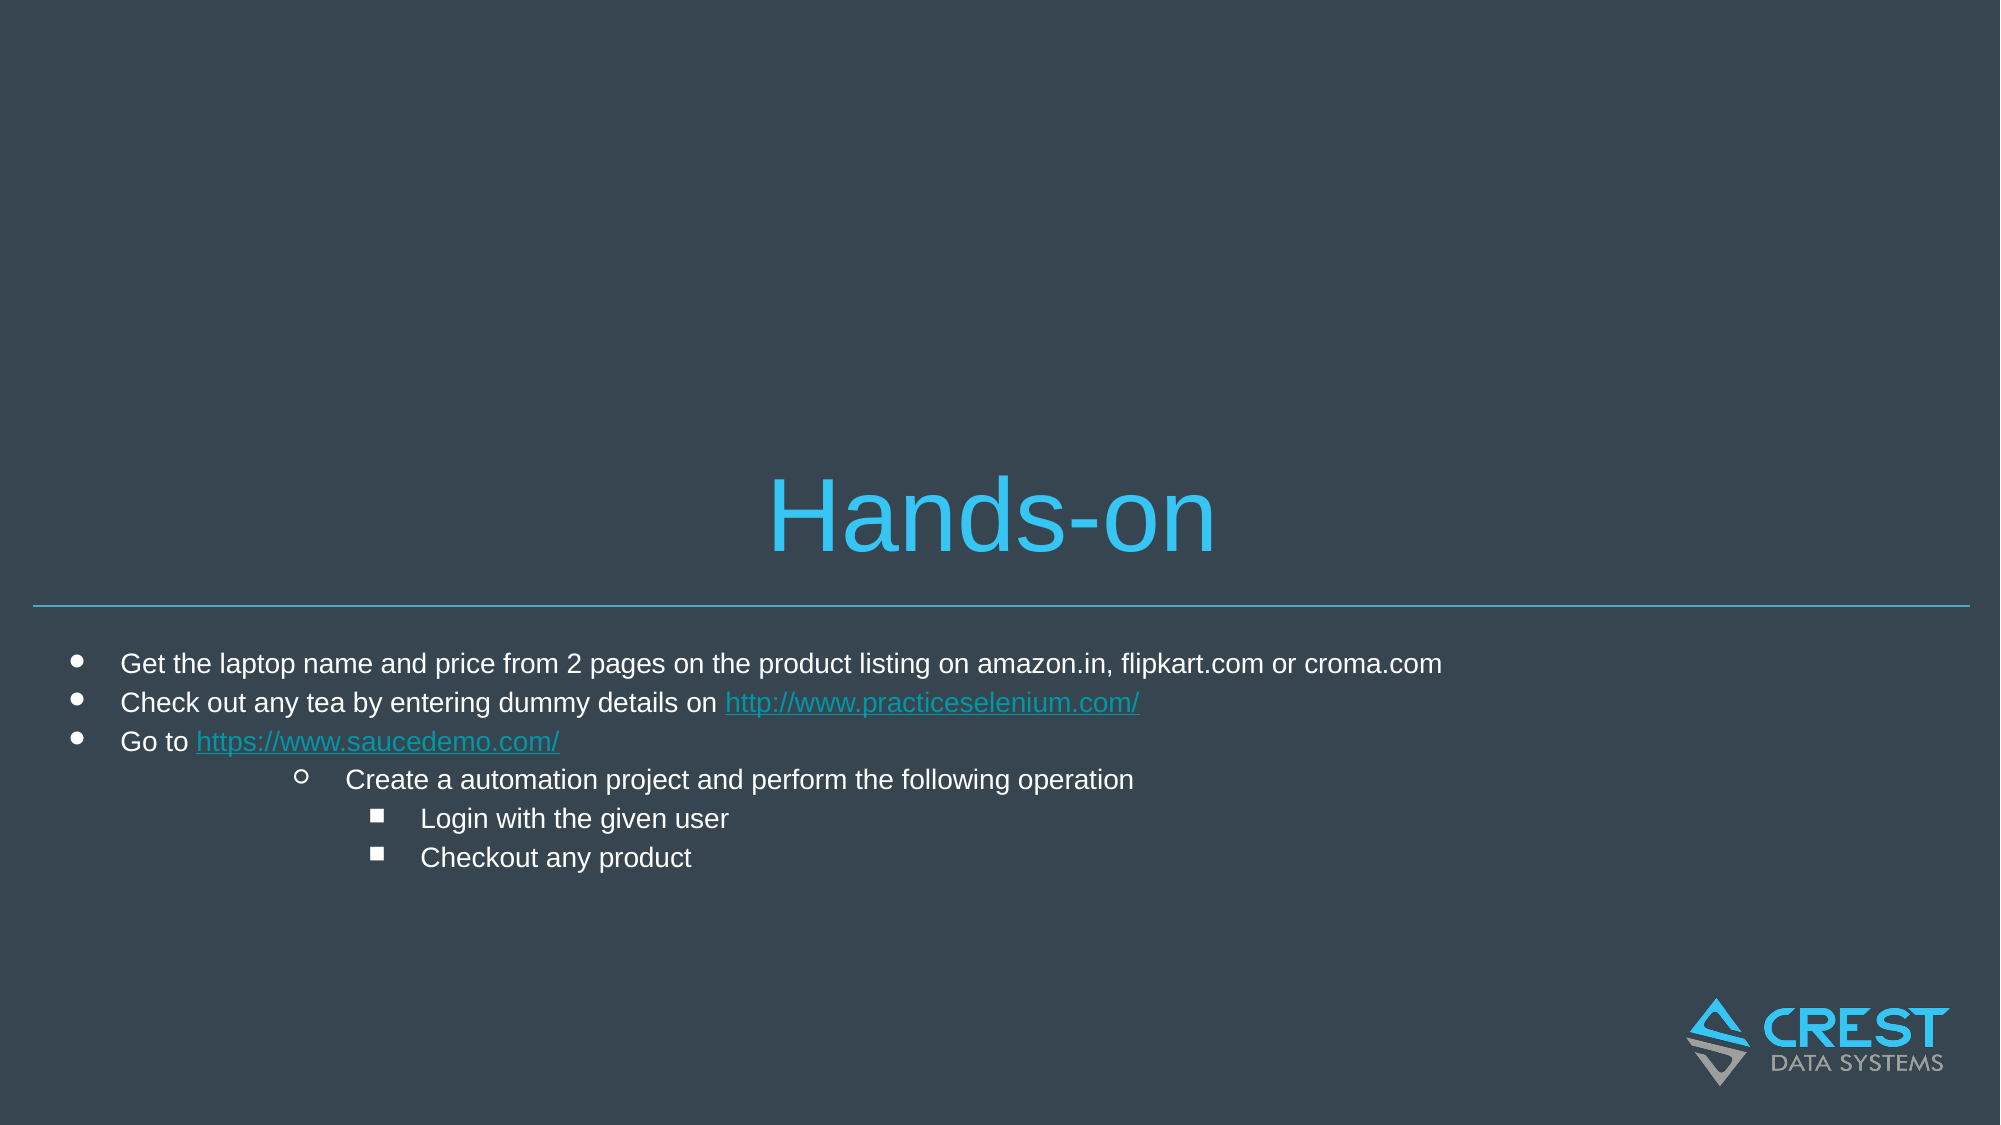

# Hands-on
Get the laptop name and price from 2 pages on the product listing on amazon.in, flipkart.com or croma.com
Check out any tea by entering dummy details on http://www.practiceselenium.com/
Go to https://www.saucedemo.com/
Create a automation project and perform the following operation
Login with the given user
Checkout any product